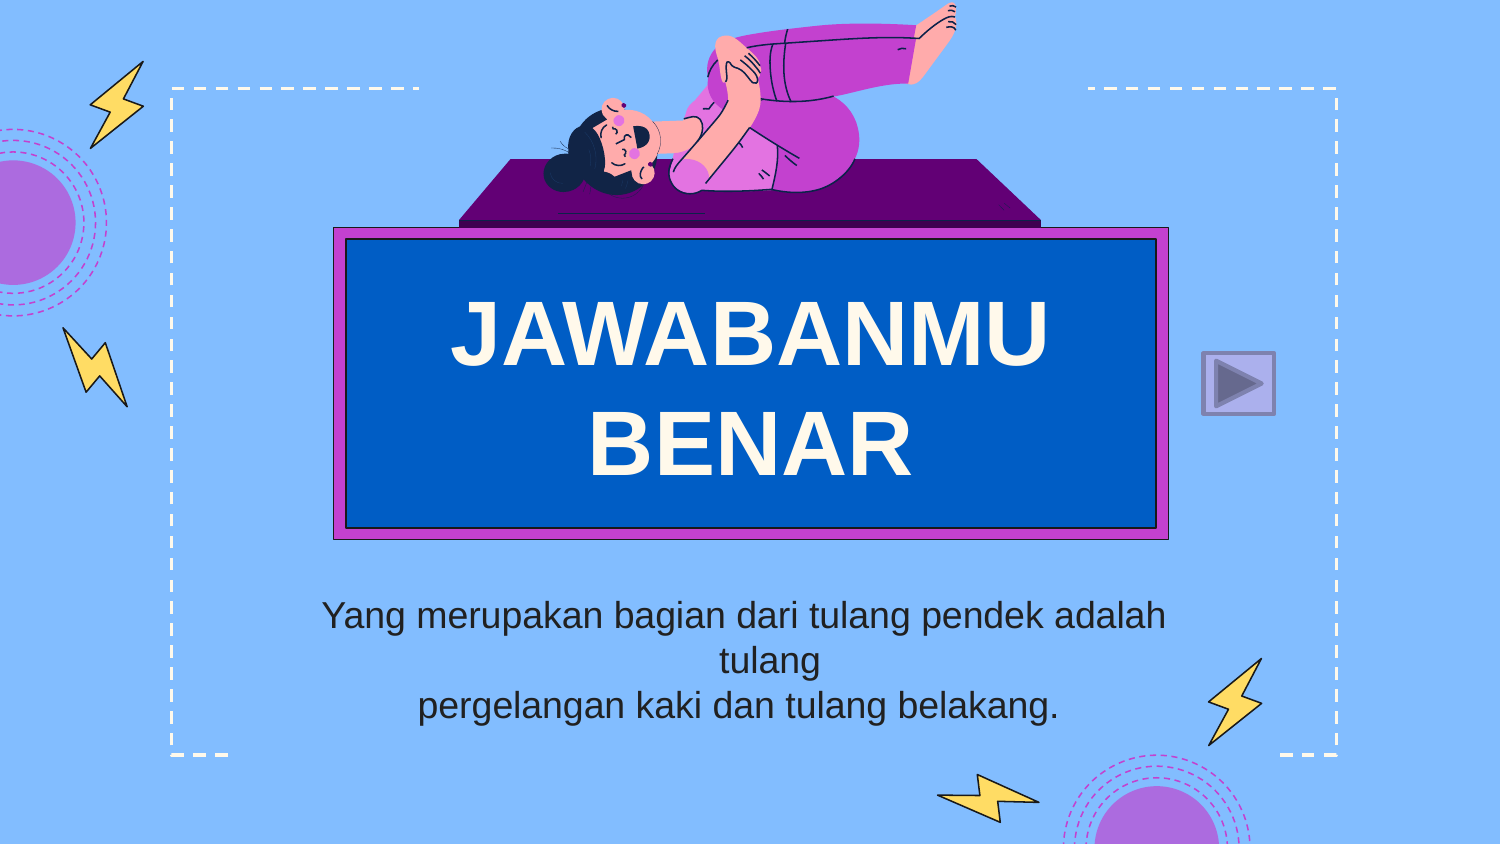

# JAWABANMU BENAR

Yang merupakan bagian dari tulang pendek adalah tulang
pergelangan kaki dan tulang belakang.